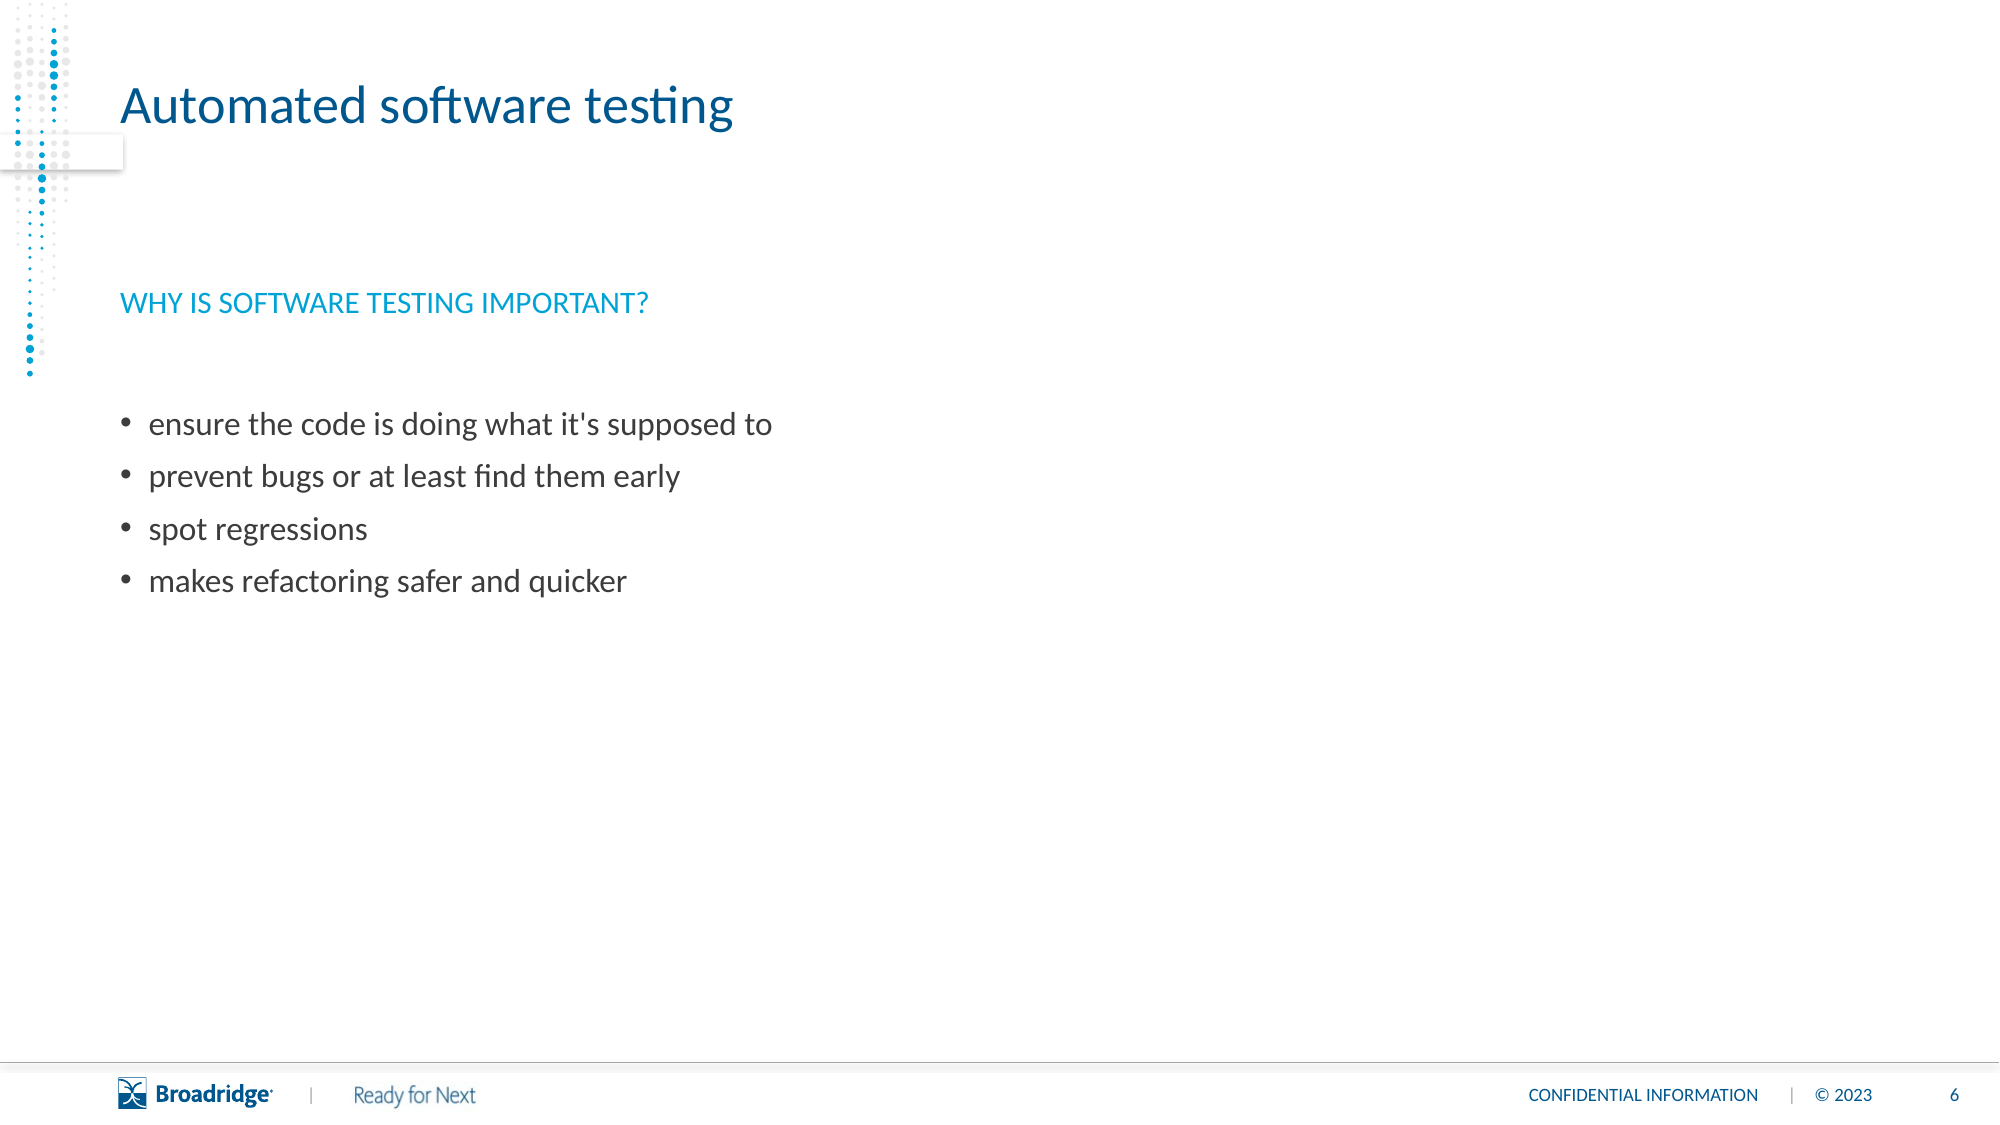

# Automated software testing

WhY IS SOFTWARE Testing IMportant?

ensure the code is doing what it's supposed to
prevent bugs or at least find them early
spot regressions
makes refactoring safer and quicker